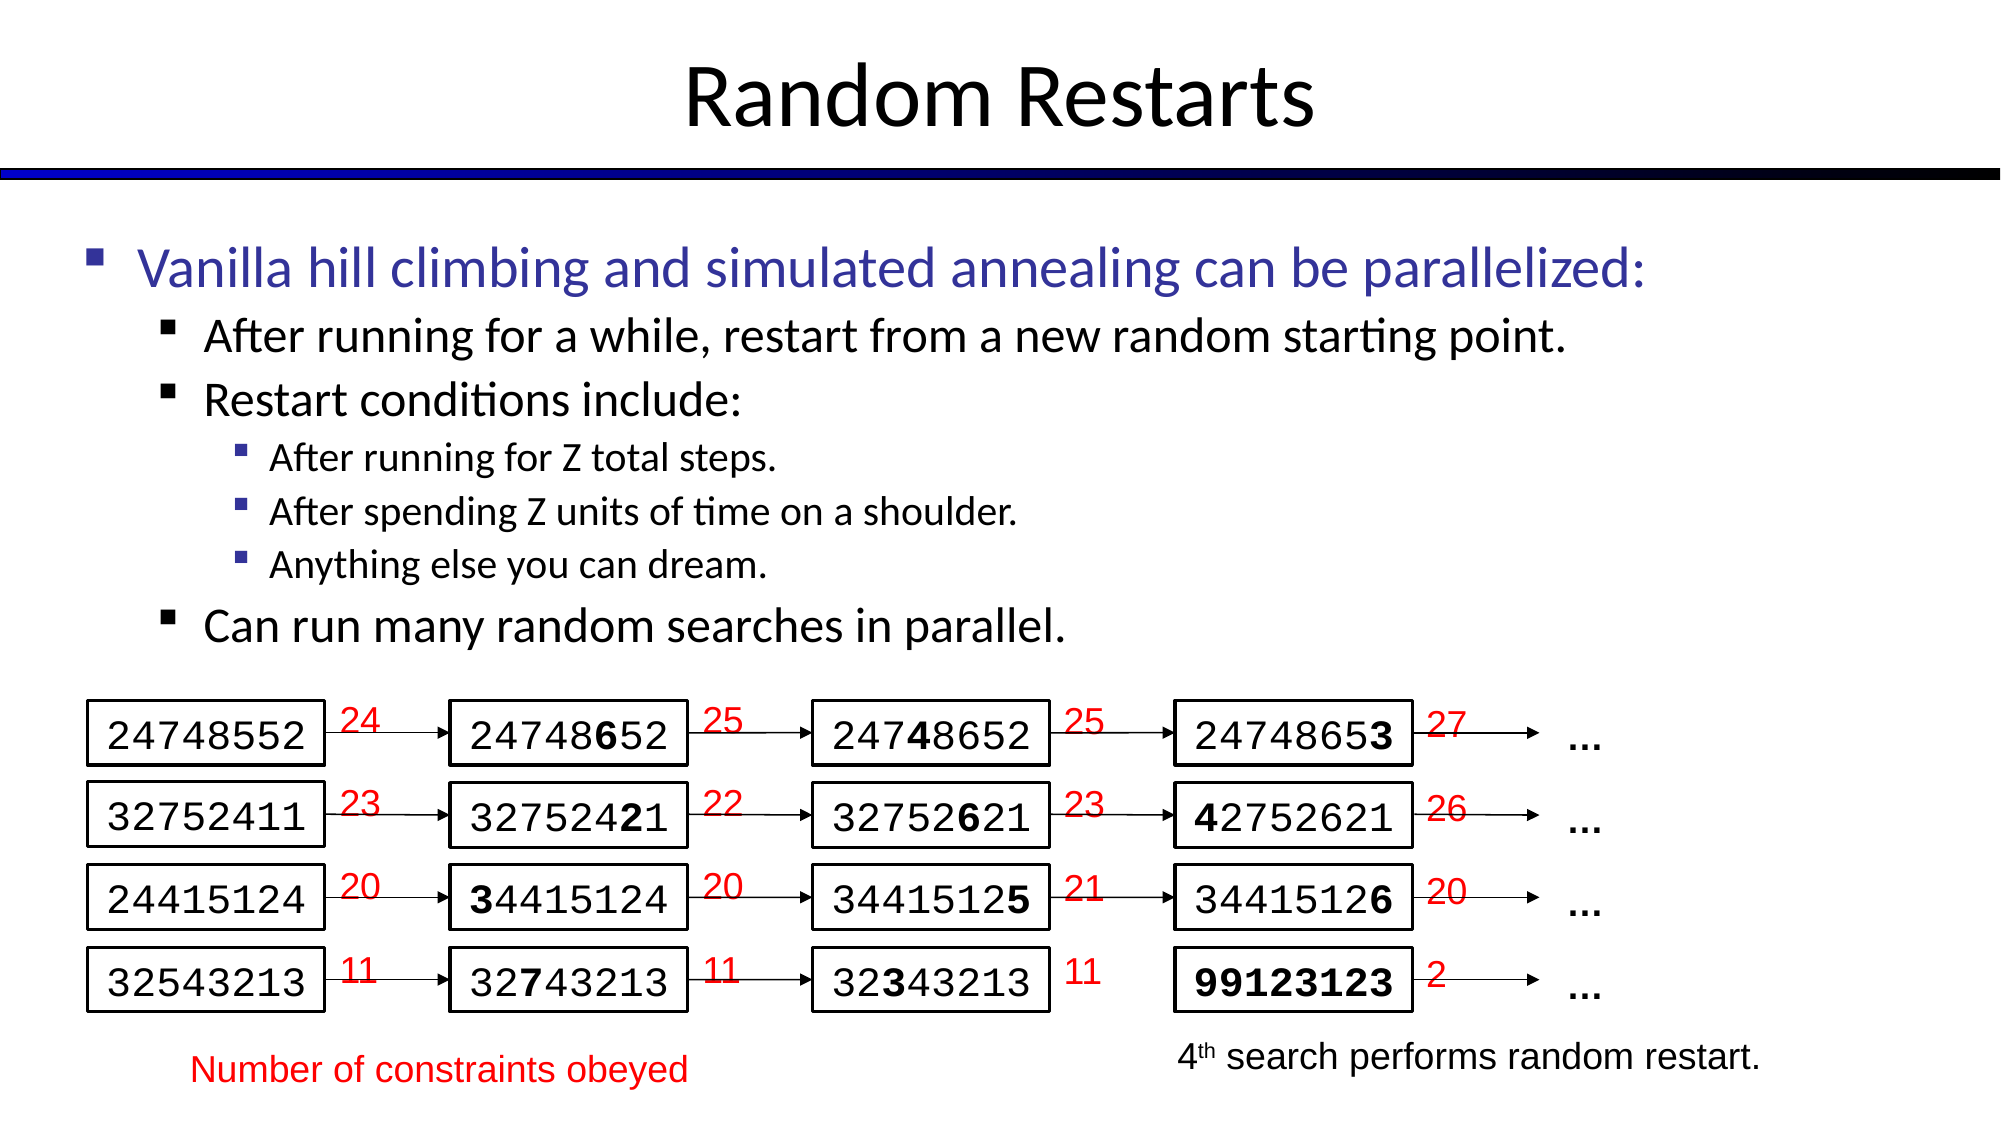

# Random Restarts
Vanilla hill climbing and simulated annealing can be parallelized:
After running for a while, restart from a new random starting point.
Restart conditions include:
After running for Z total steps.
After spending Z units of time on a shoulder.
Anything else you can dream.
Can run many random searches in parallel.
24
23
20
11
25
22
20
11
25
23
21
11
27
26
20
2
…
…
…
…
24748552
24748652
24748652
32752621
34415125
32343213
24748653
42752621
34415126
99123123
4th search performs random restart.
32752411
32752421
24415124
34415124
32543213
32743213
Number of constraints obeyed